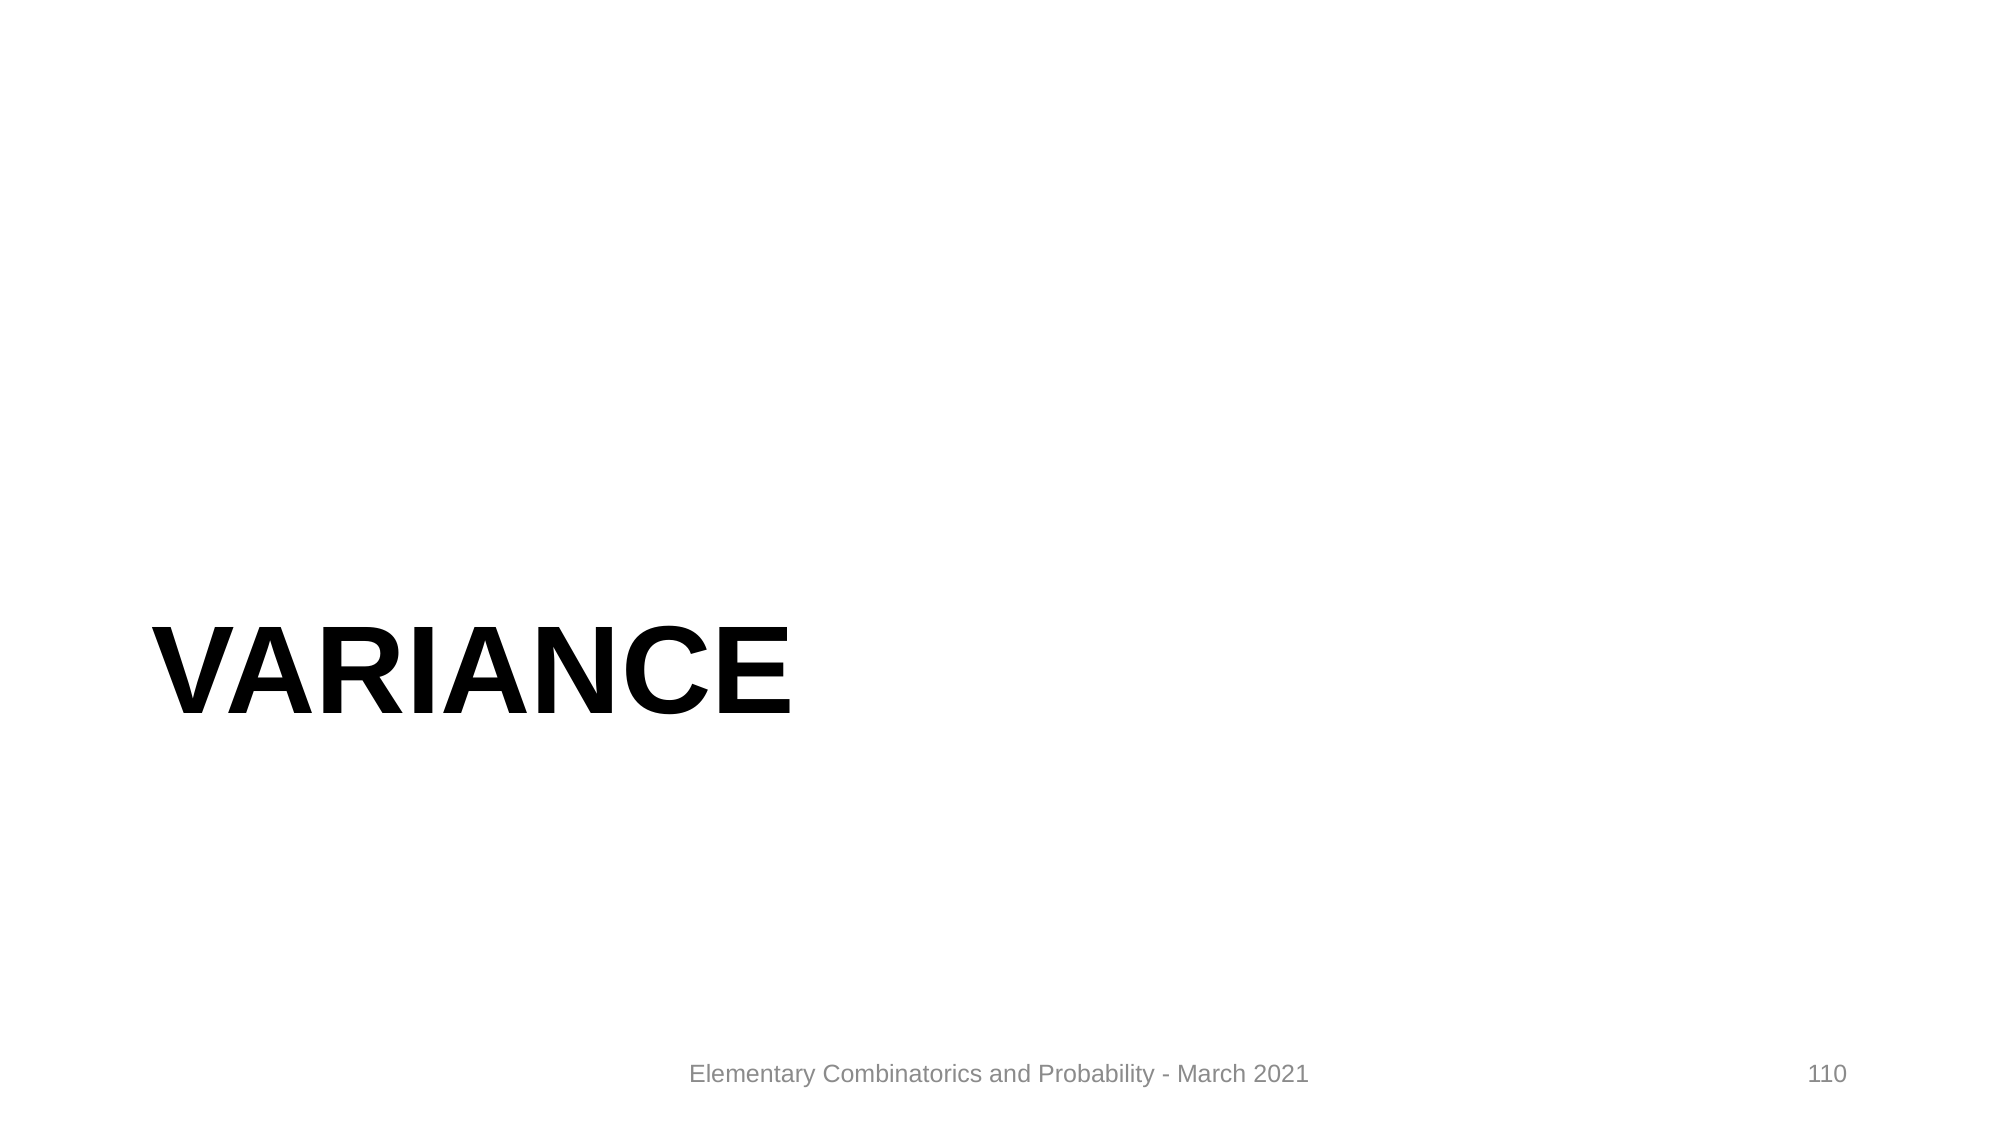

# variance

Elementary Combinatorics and Probability - March 2021
110